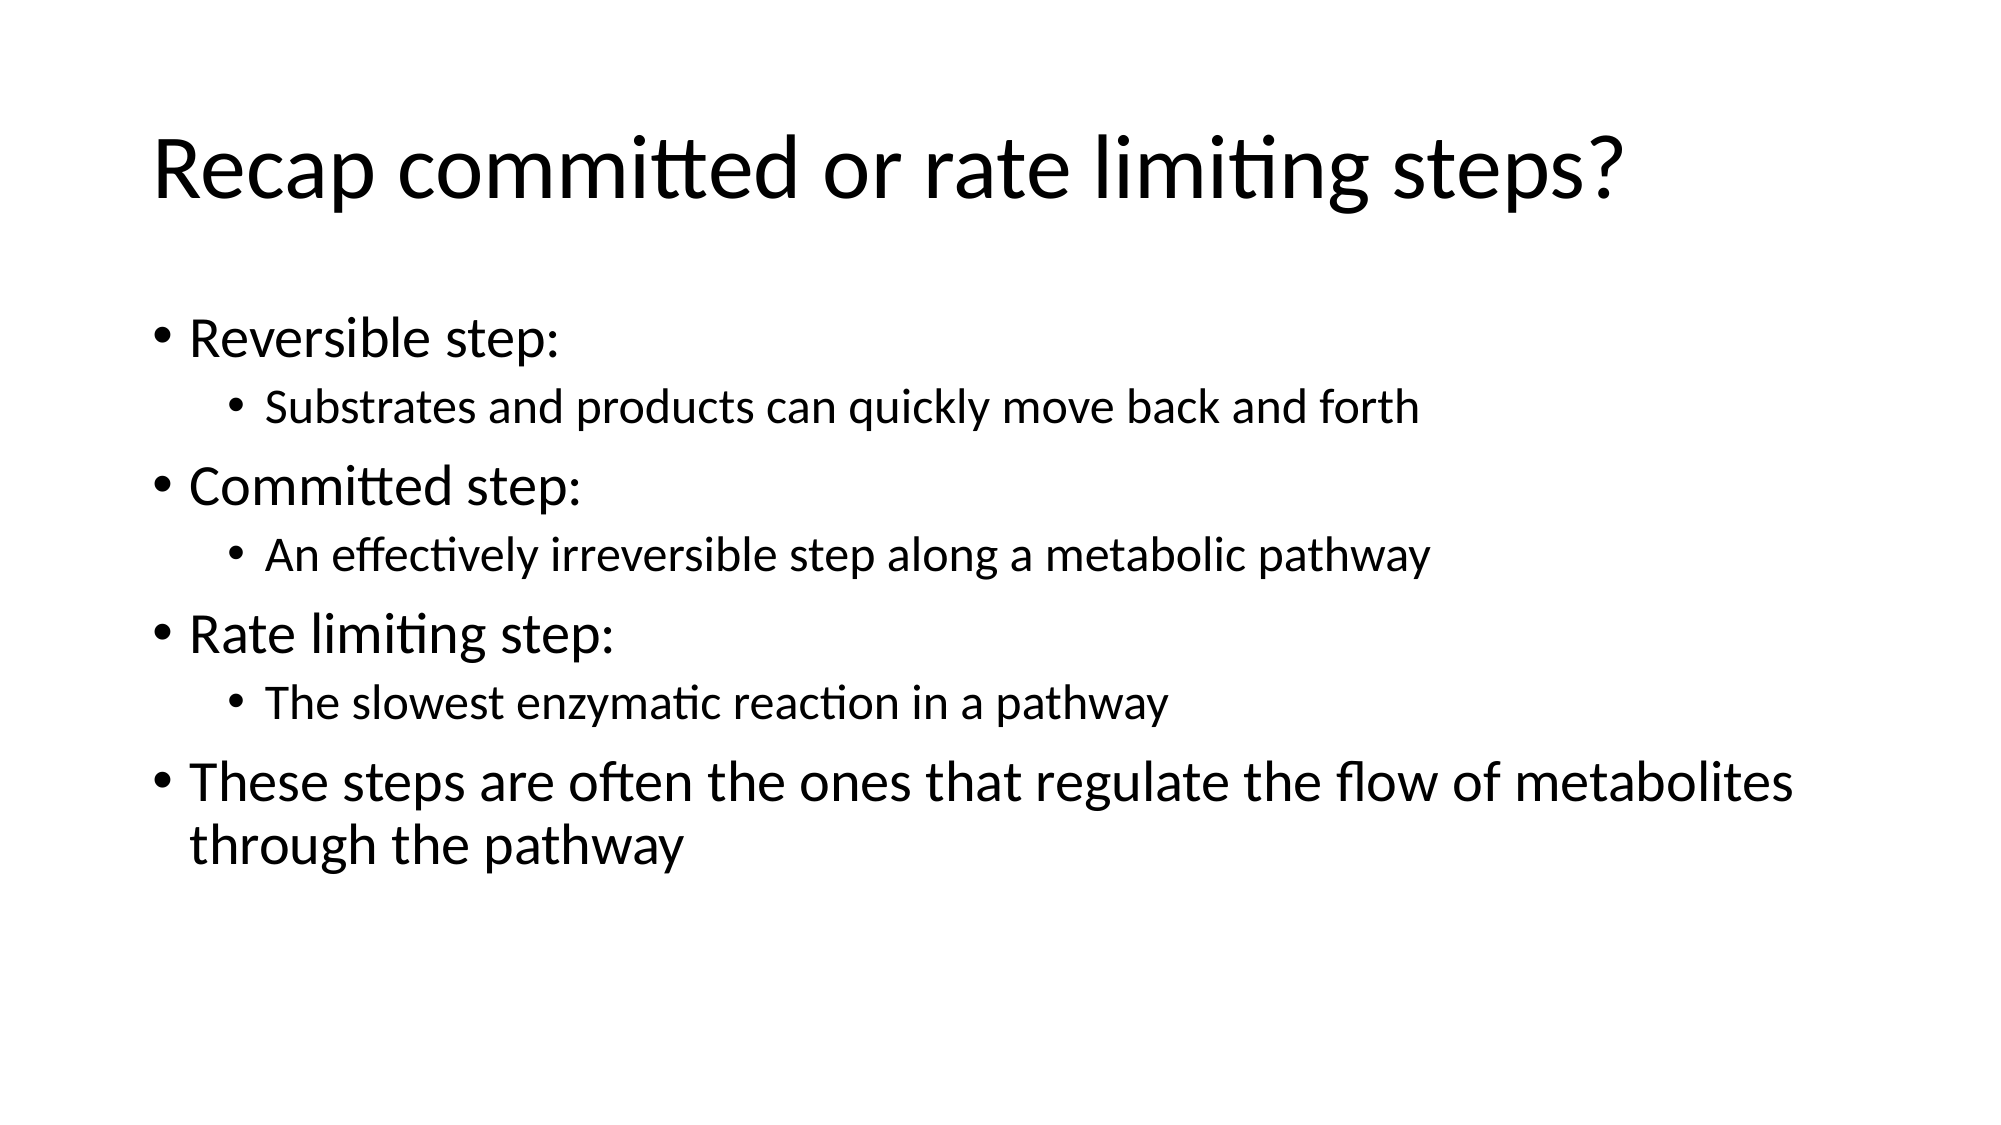

# Recap committed or rate limiting steps?
Reversible step:
Substrates and products can quickly move back and forth
Committed step:
An effectively irreversible step along a metabolic pathway
Rate limiting step:
The slowest enzymatic reaction in a pathway
These steps are often the ones that regulate the flow of metabolites through the pathway